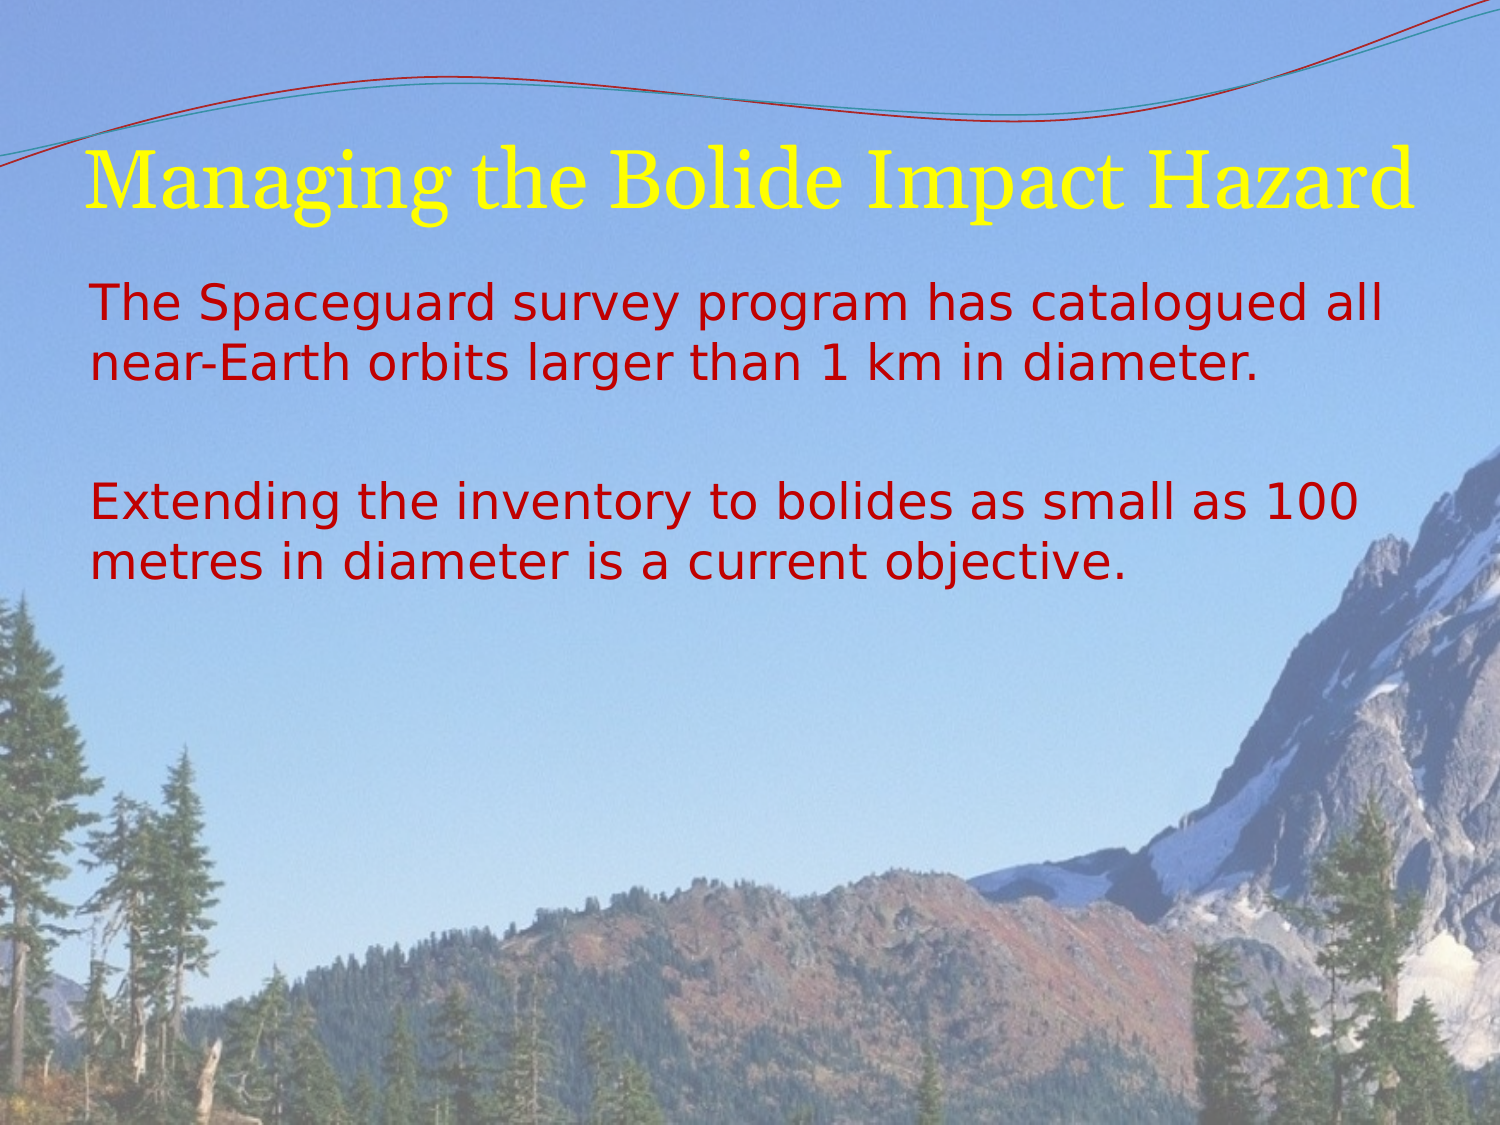

# Managing the Bolide Impact Hazard
The Spaceguard survey program has catalogued all near-Earth orbits larger than 1 km in diameter.

Extending the inventory to bolides as small as 100 metres in diameter is a current objective.